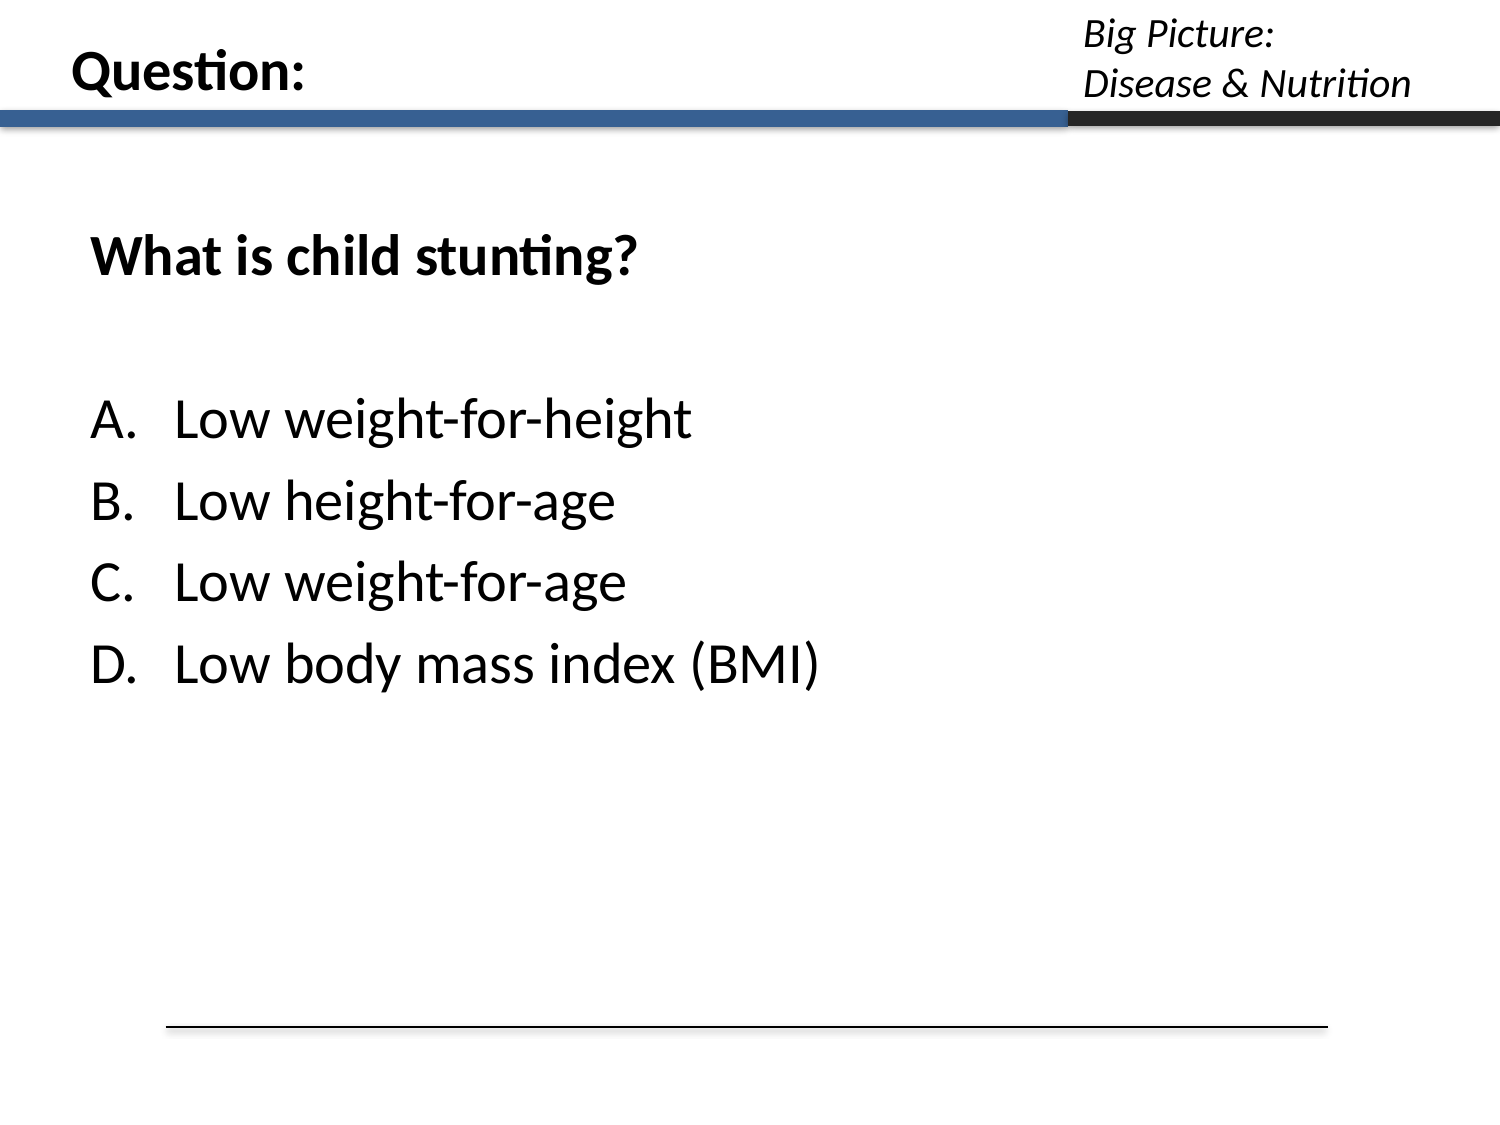

Big Picture:
Disease & Nutrition
Question:
What is child stunting?

Low weight-for-height
Low height-for-age
Low weight-for-age
Low body mass index (BMI)

19